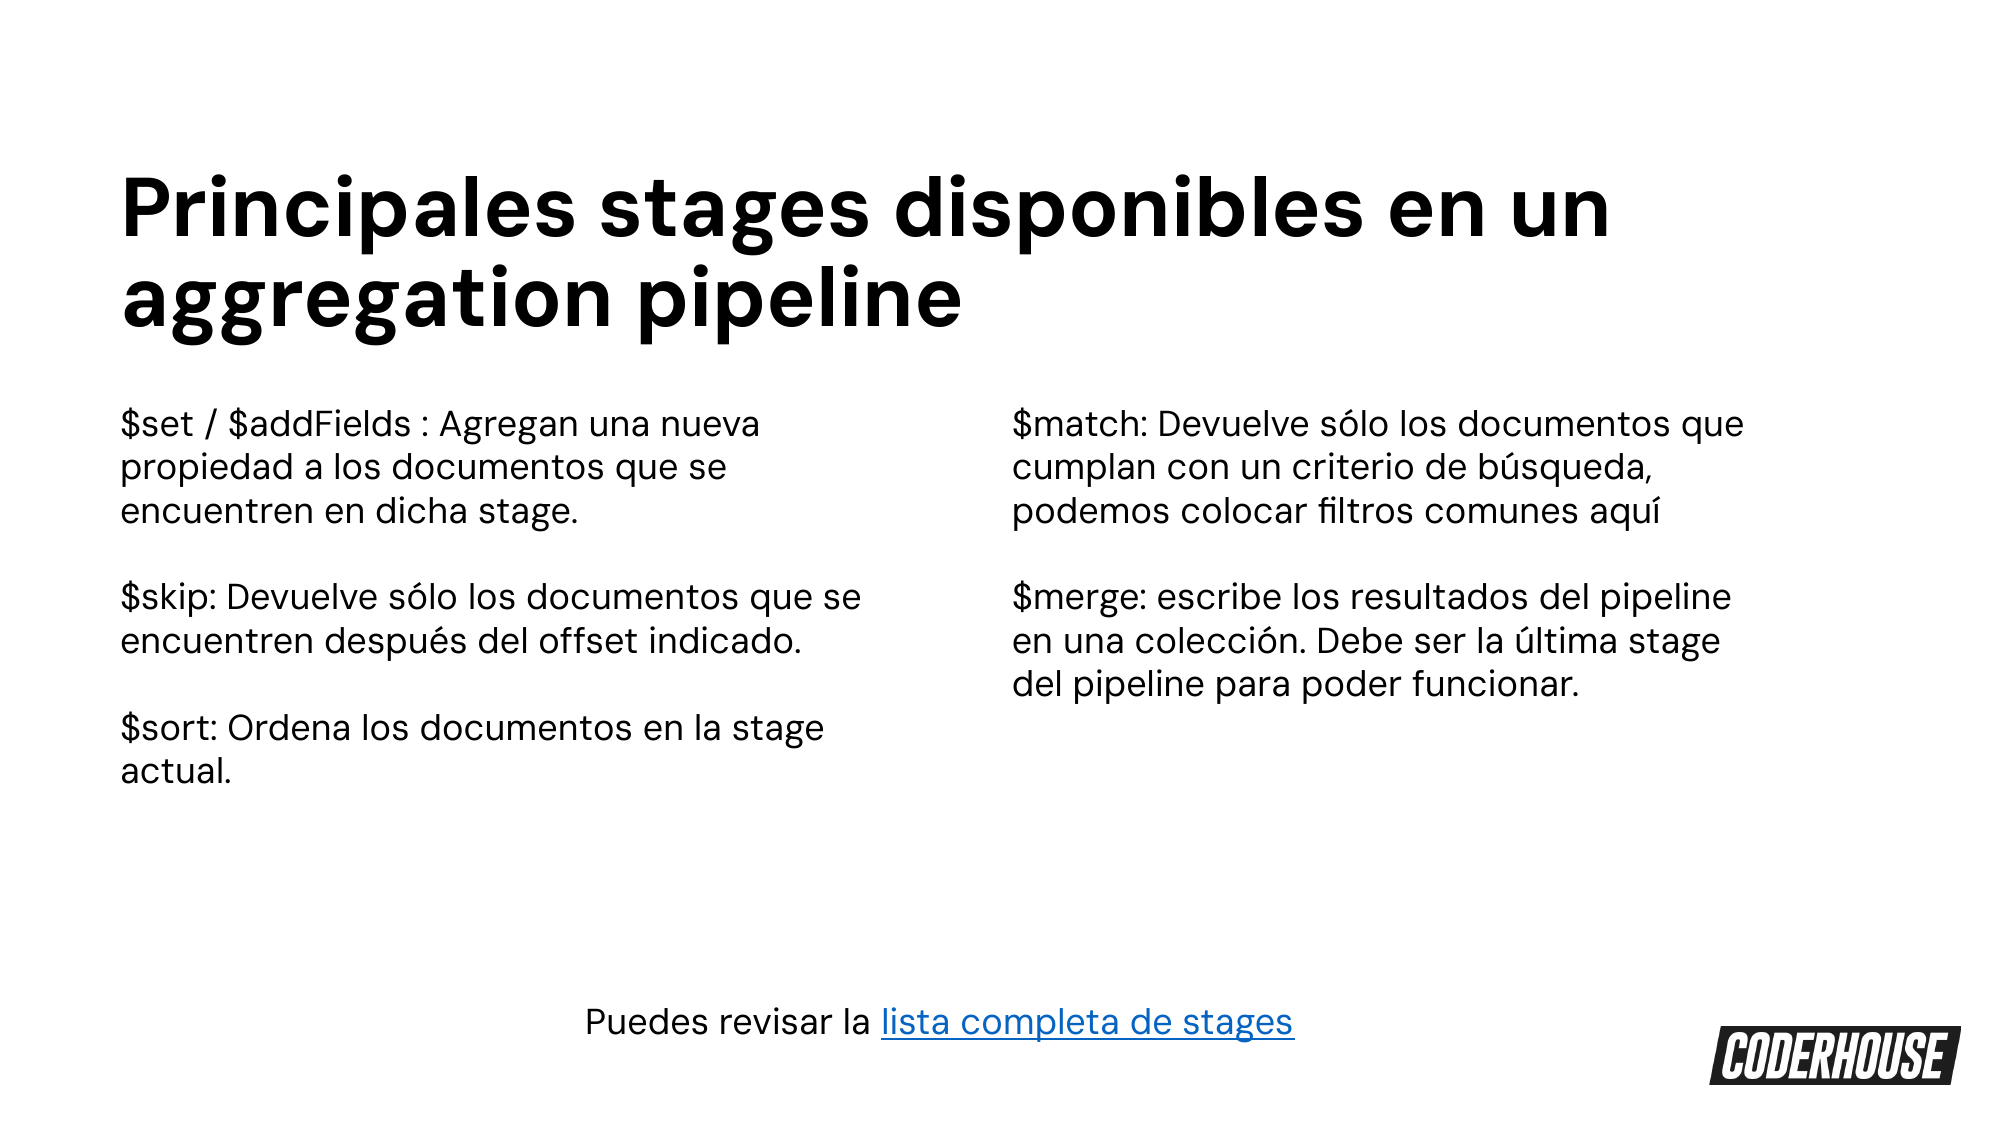

Principales stages disponibles en un aggregation pipeline
$set / $addFields : Agregan una nueva propiedad a los documentos que se encuentren en dicha stage.

$skip: Devuelve sólo los documentos que se encuentren después del offset indicado.

$sort: Ordena los documentos en la stage actual.
$match: Devuelve sólo los documentos que cumplan con un criterio de búsqueda, podemos colocar filtros comunes aquí

$merge: escribe los resultados del pipeline en una colección. Debe ser la última stage del pipeline para poder funcionar.
Puedes revisar la lista completa de stages